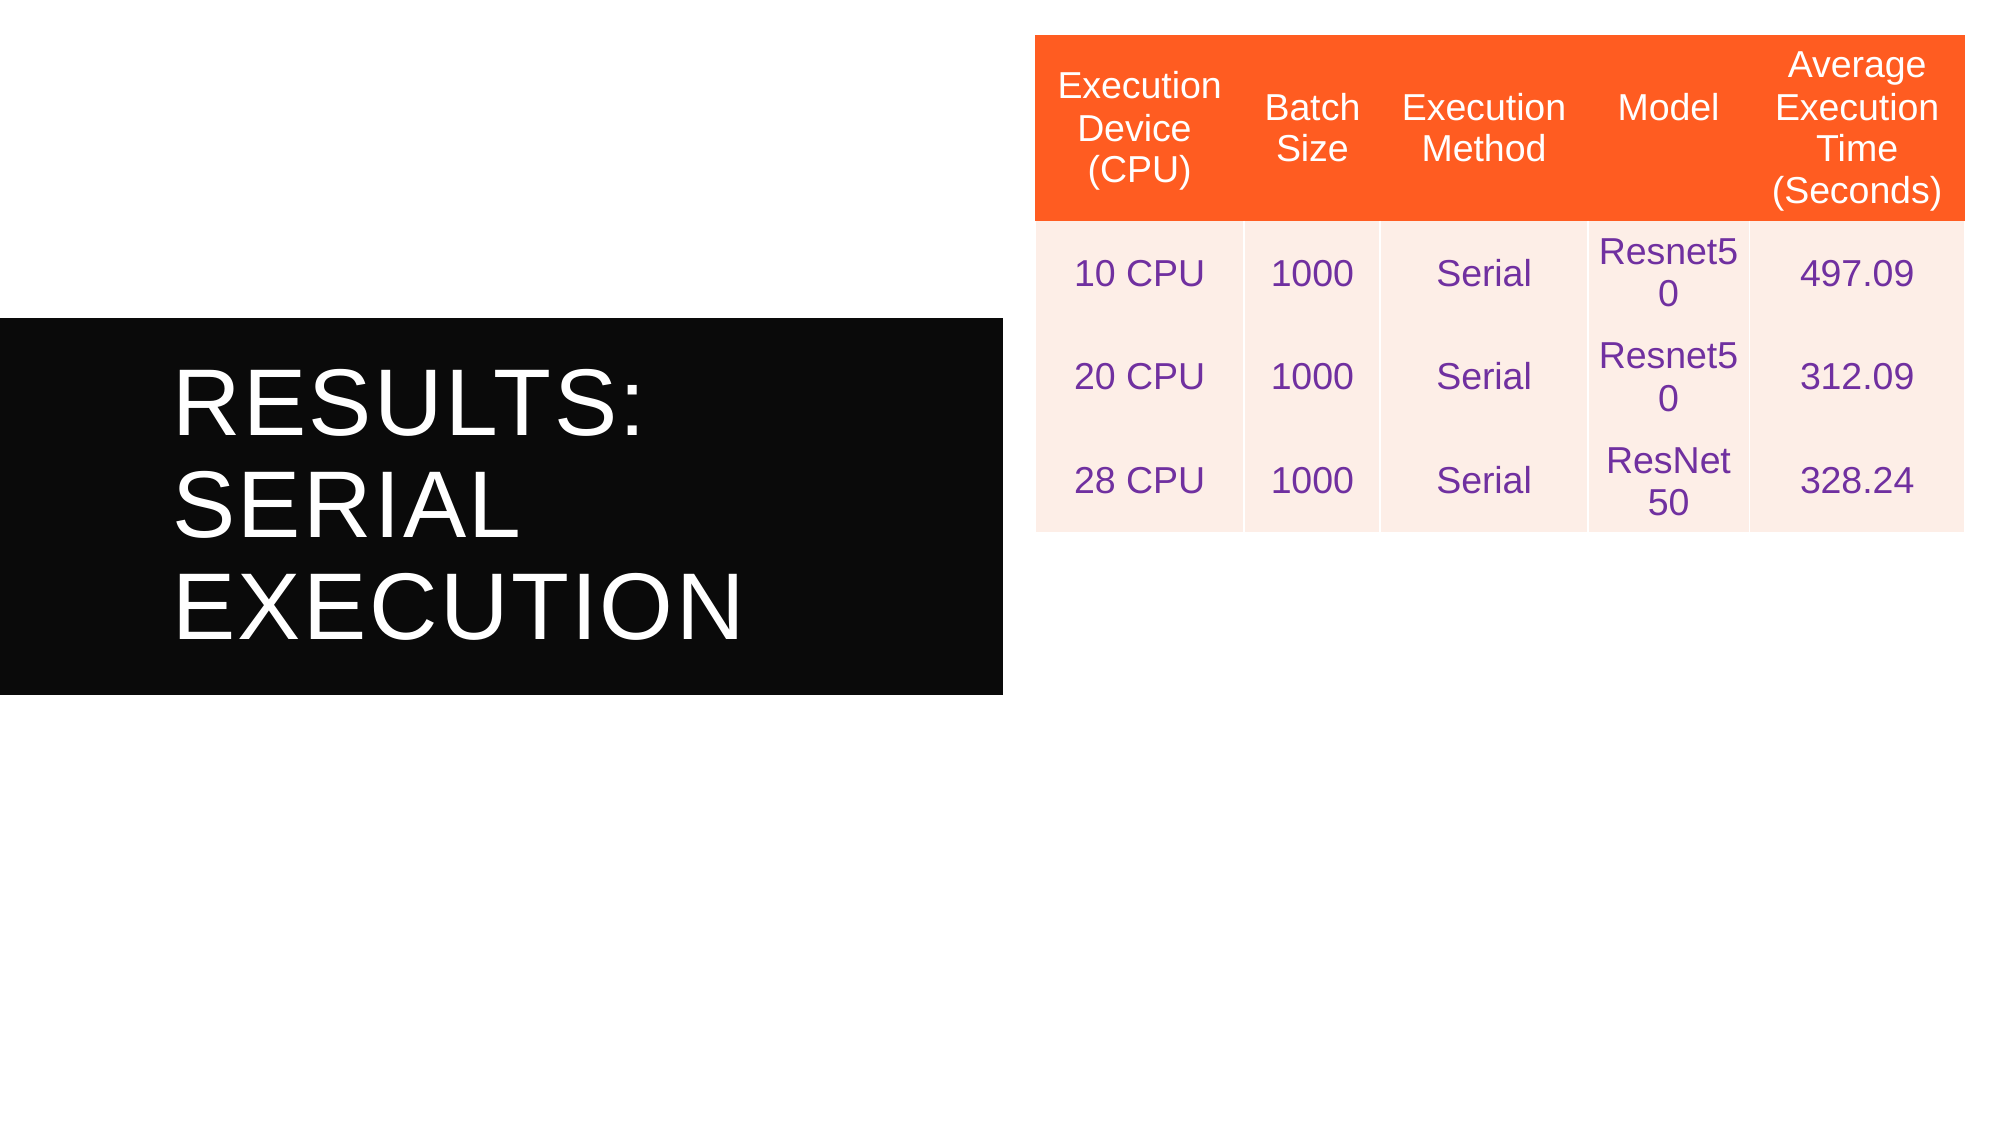

| ​Execution Device  (CPU) | Batch Size | Execution Method | Model | Average Execution Time (Seconds) |
| --- | --- | --- | --- | --- |
| 10 CPU | 1000 | Serial | Resnet50 | 497.09 |
| 20 CPU | 1000 | Serial | Resnet50 | 312.09 |
| 28 CPU | 1000 | Serial | ResNet 50 | 328.24 |

# Results: SERIAL execution